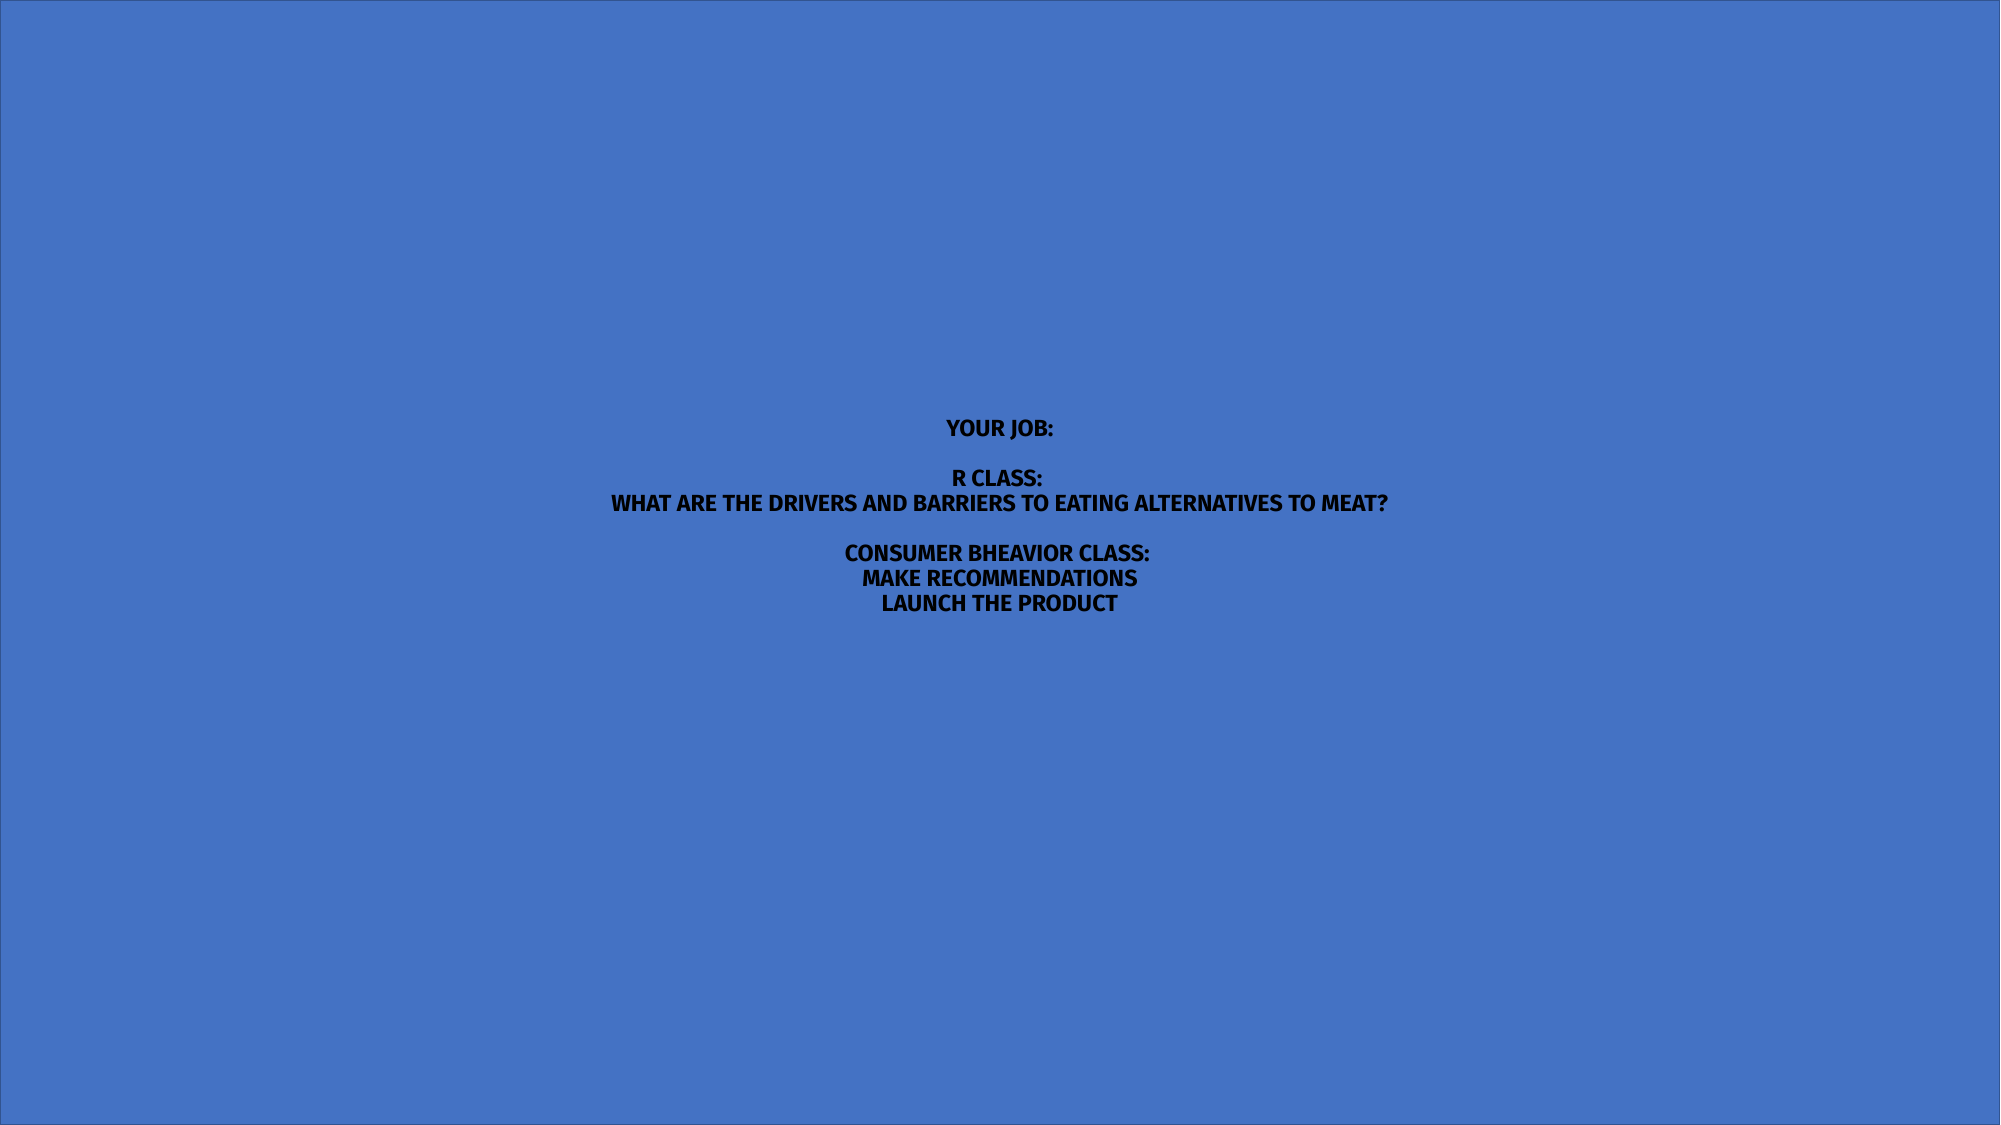

# Your job: R class: What are the drivers and barriers to eating alternatives to meat? Consumer bheavior class: Make recommendations Launch the product
22